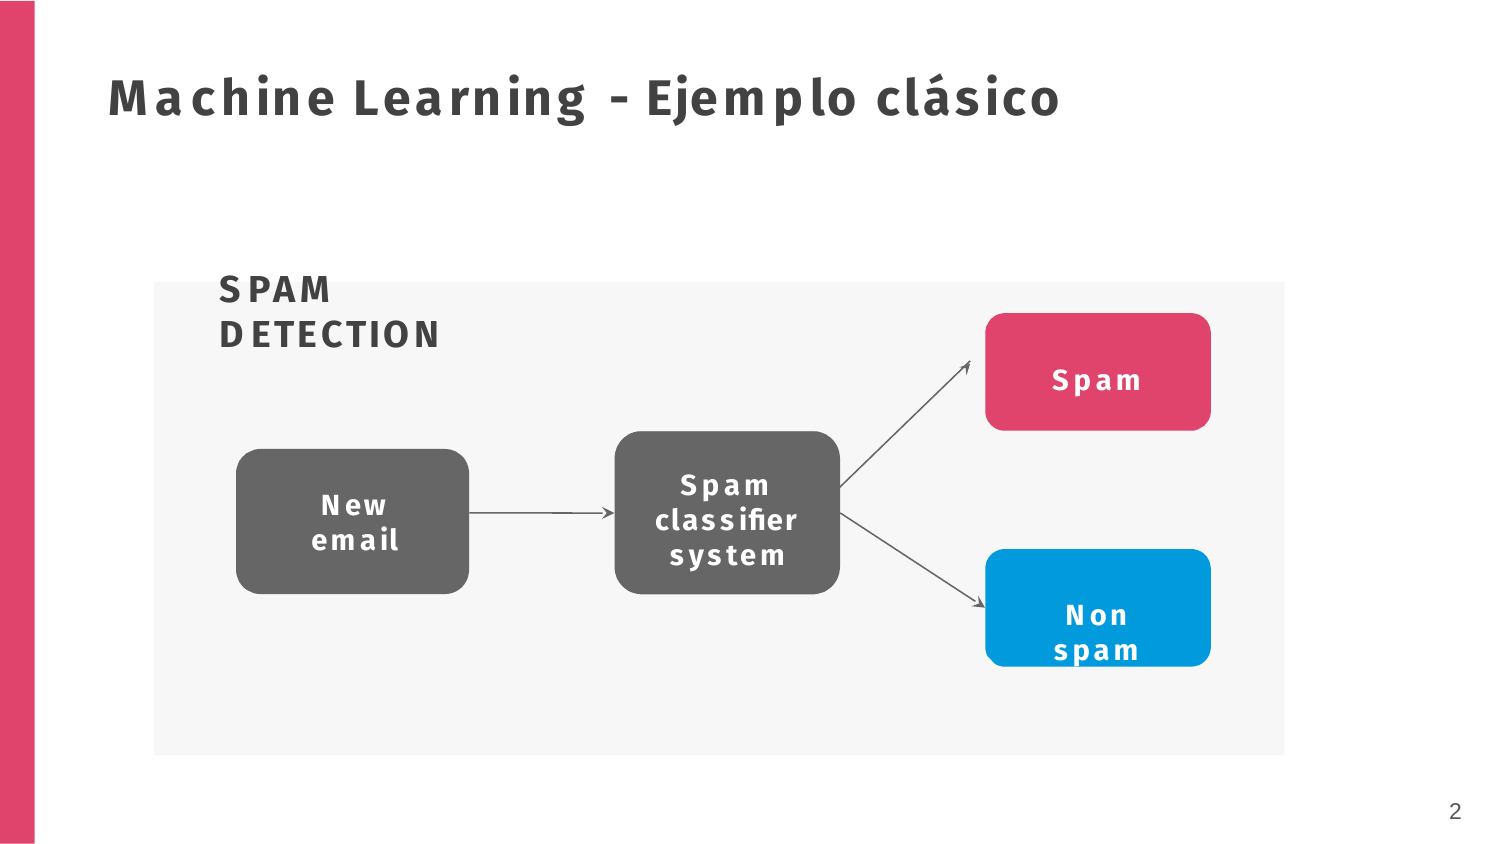

# Machine Learning - Ejemplo clásico
SPAM DETECTION

Spam

Spam classifier system
New email

Non spam
2